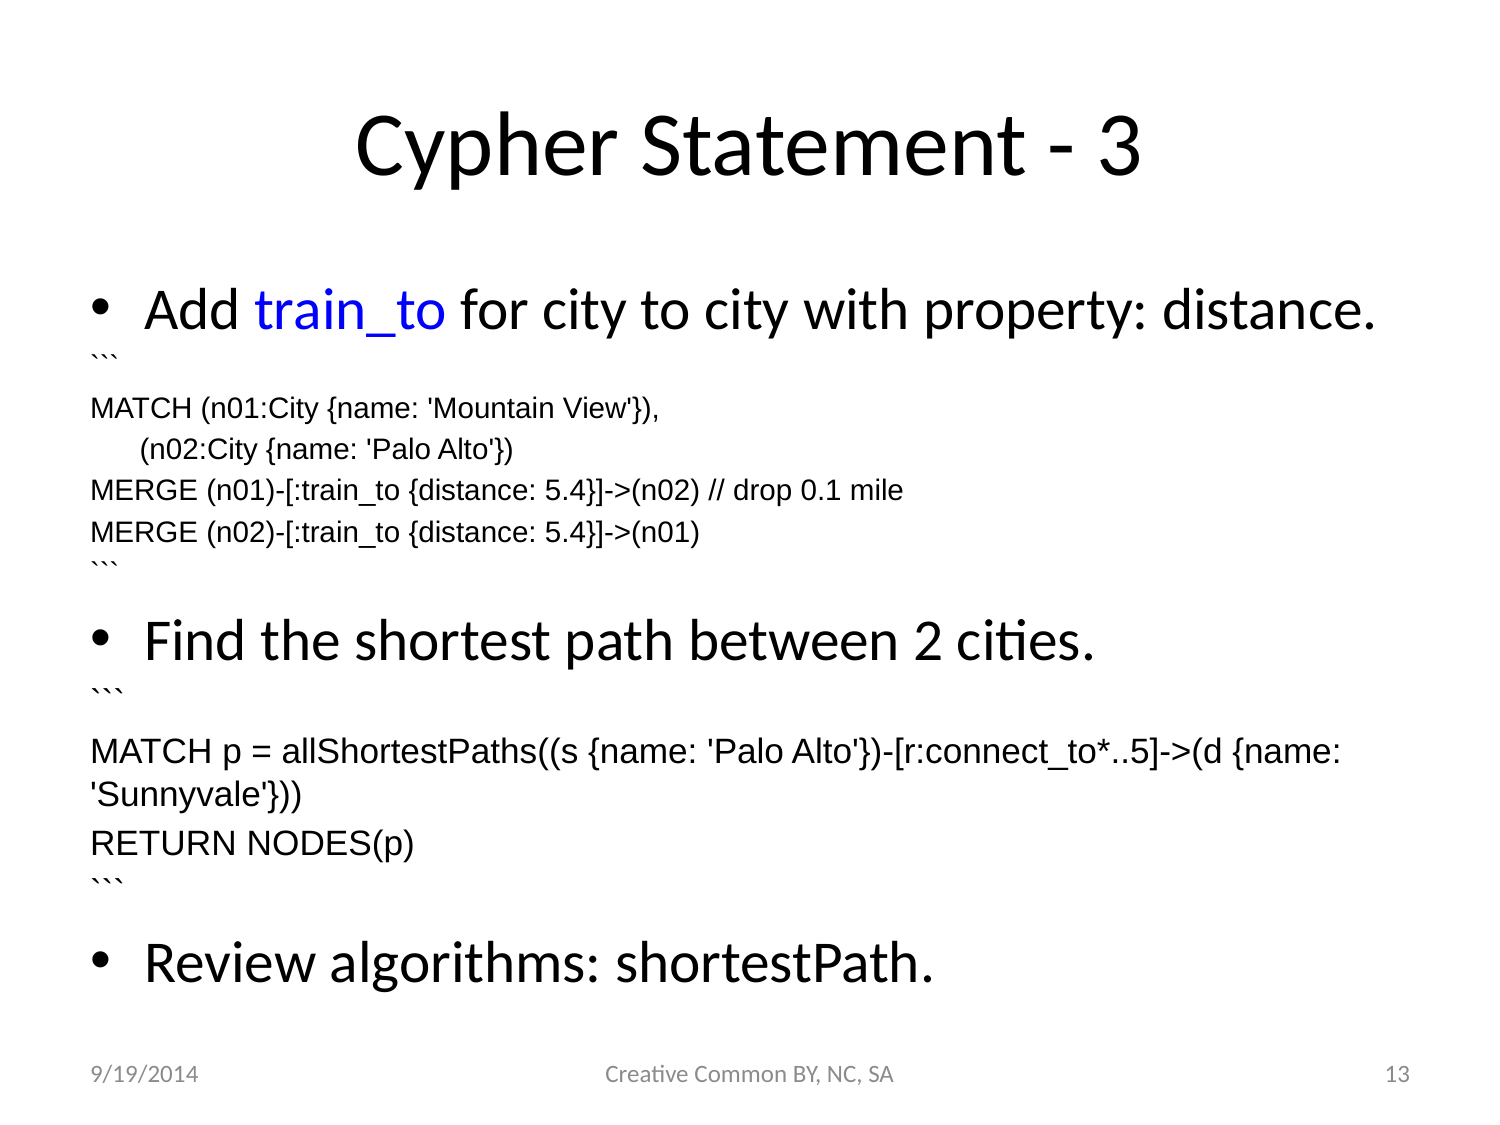

# Cypher Statement - 3
Add train_to for city to city with property: distance.
```
MATCH (n01:City {name: 'Mountain View'}),
      (n02:City {name: 'Palo Alto'})
MERGE (n01)-[:train_to {distance: 5.4}]->(n02) // drop 0.1 mile
MERGE (n02)-[:train_to {distance: 5.4}]->(n01)
```
Find the shortest path between 2 cities.
```
MATCH p = allShortestPaths((s {name: 'Palo Alto'})-[r:connect_to*..5]->(d {name: 'Sunnyvale'}))
RETURN NODES(p)
```
Review algorithms: shortestPath.

9/19/2014
Creative Common BY, NC, SA
13